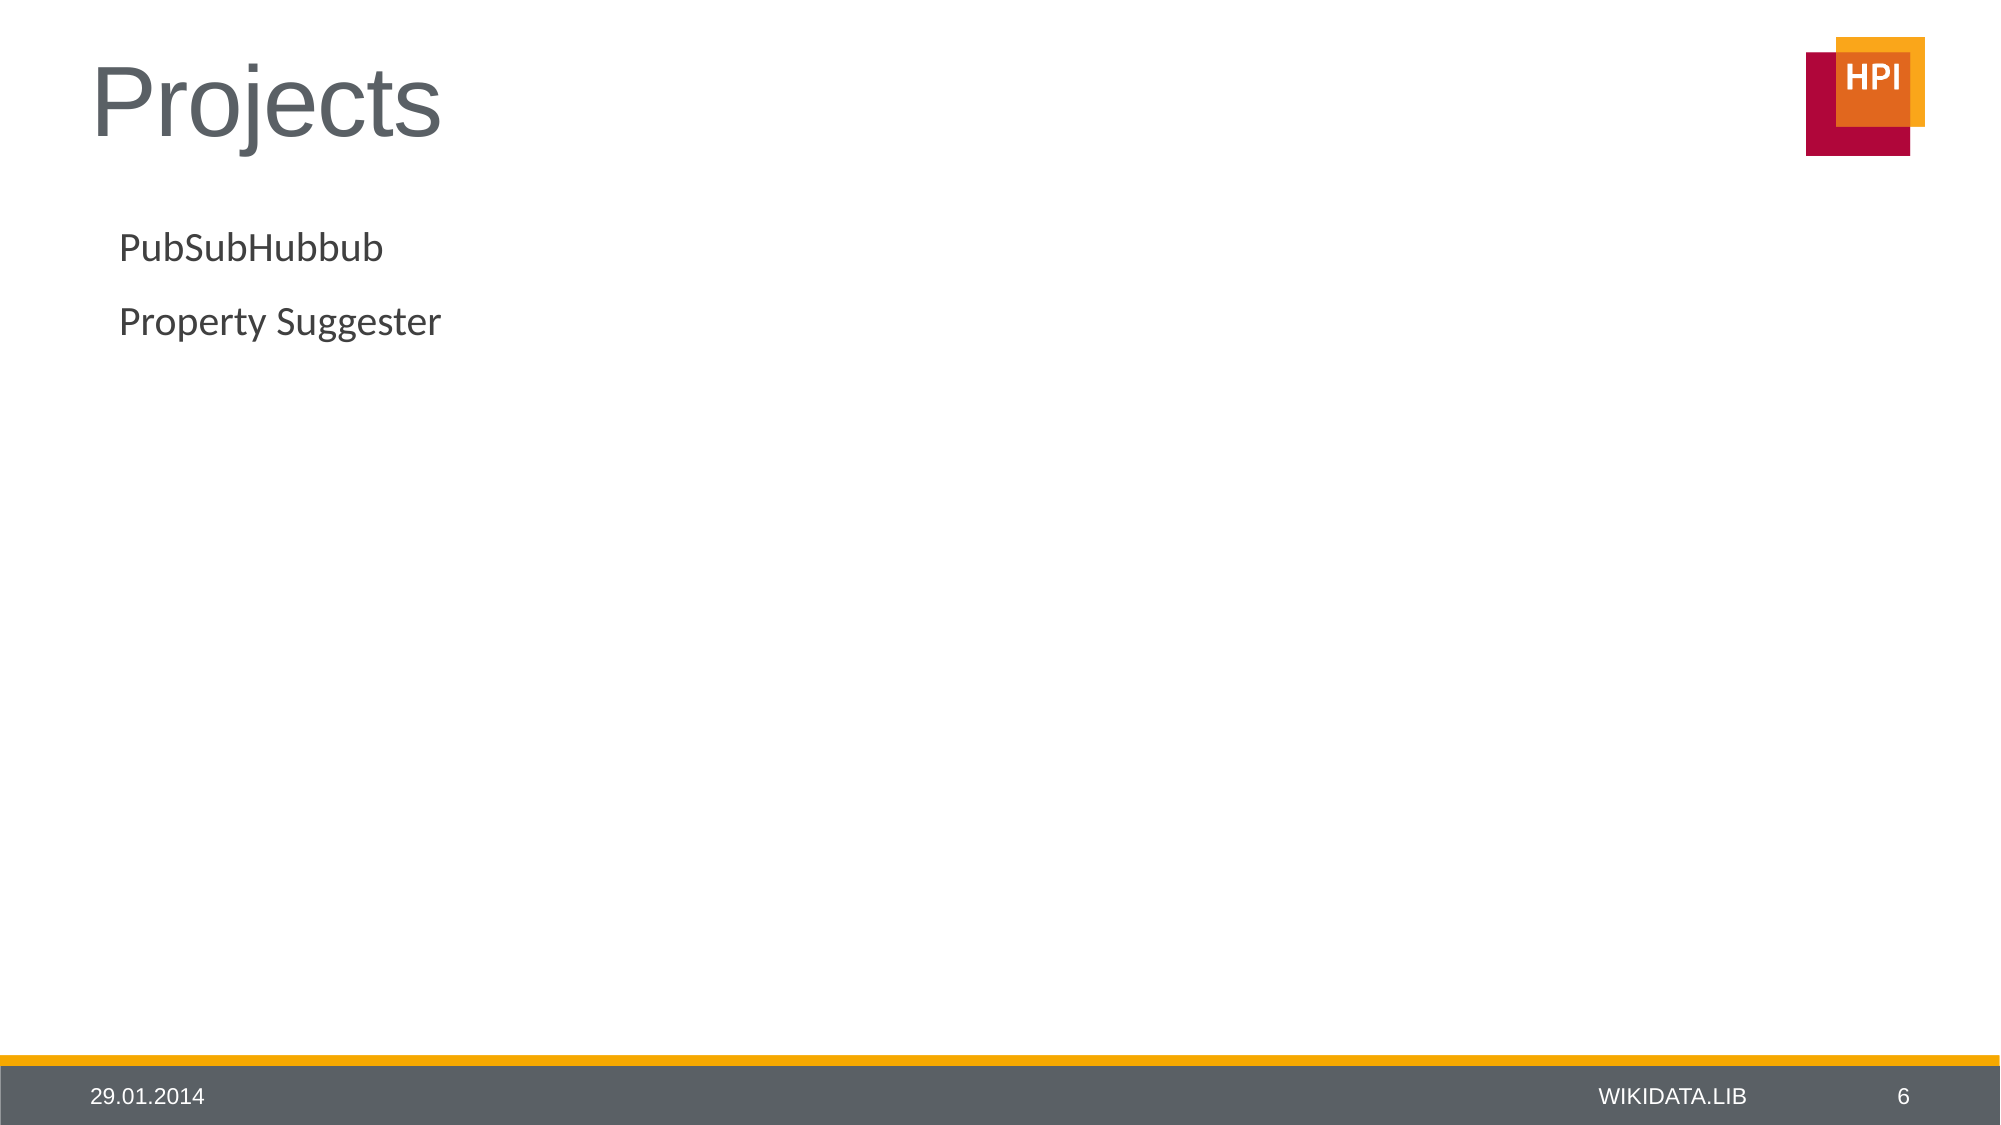

# Projects
PubSubHubbub
Property Suggester
29.01.2014
WIKIDATA.LIB
6